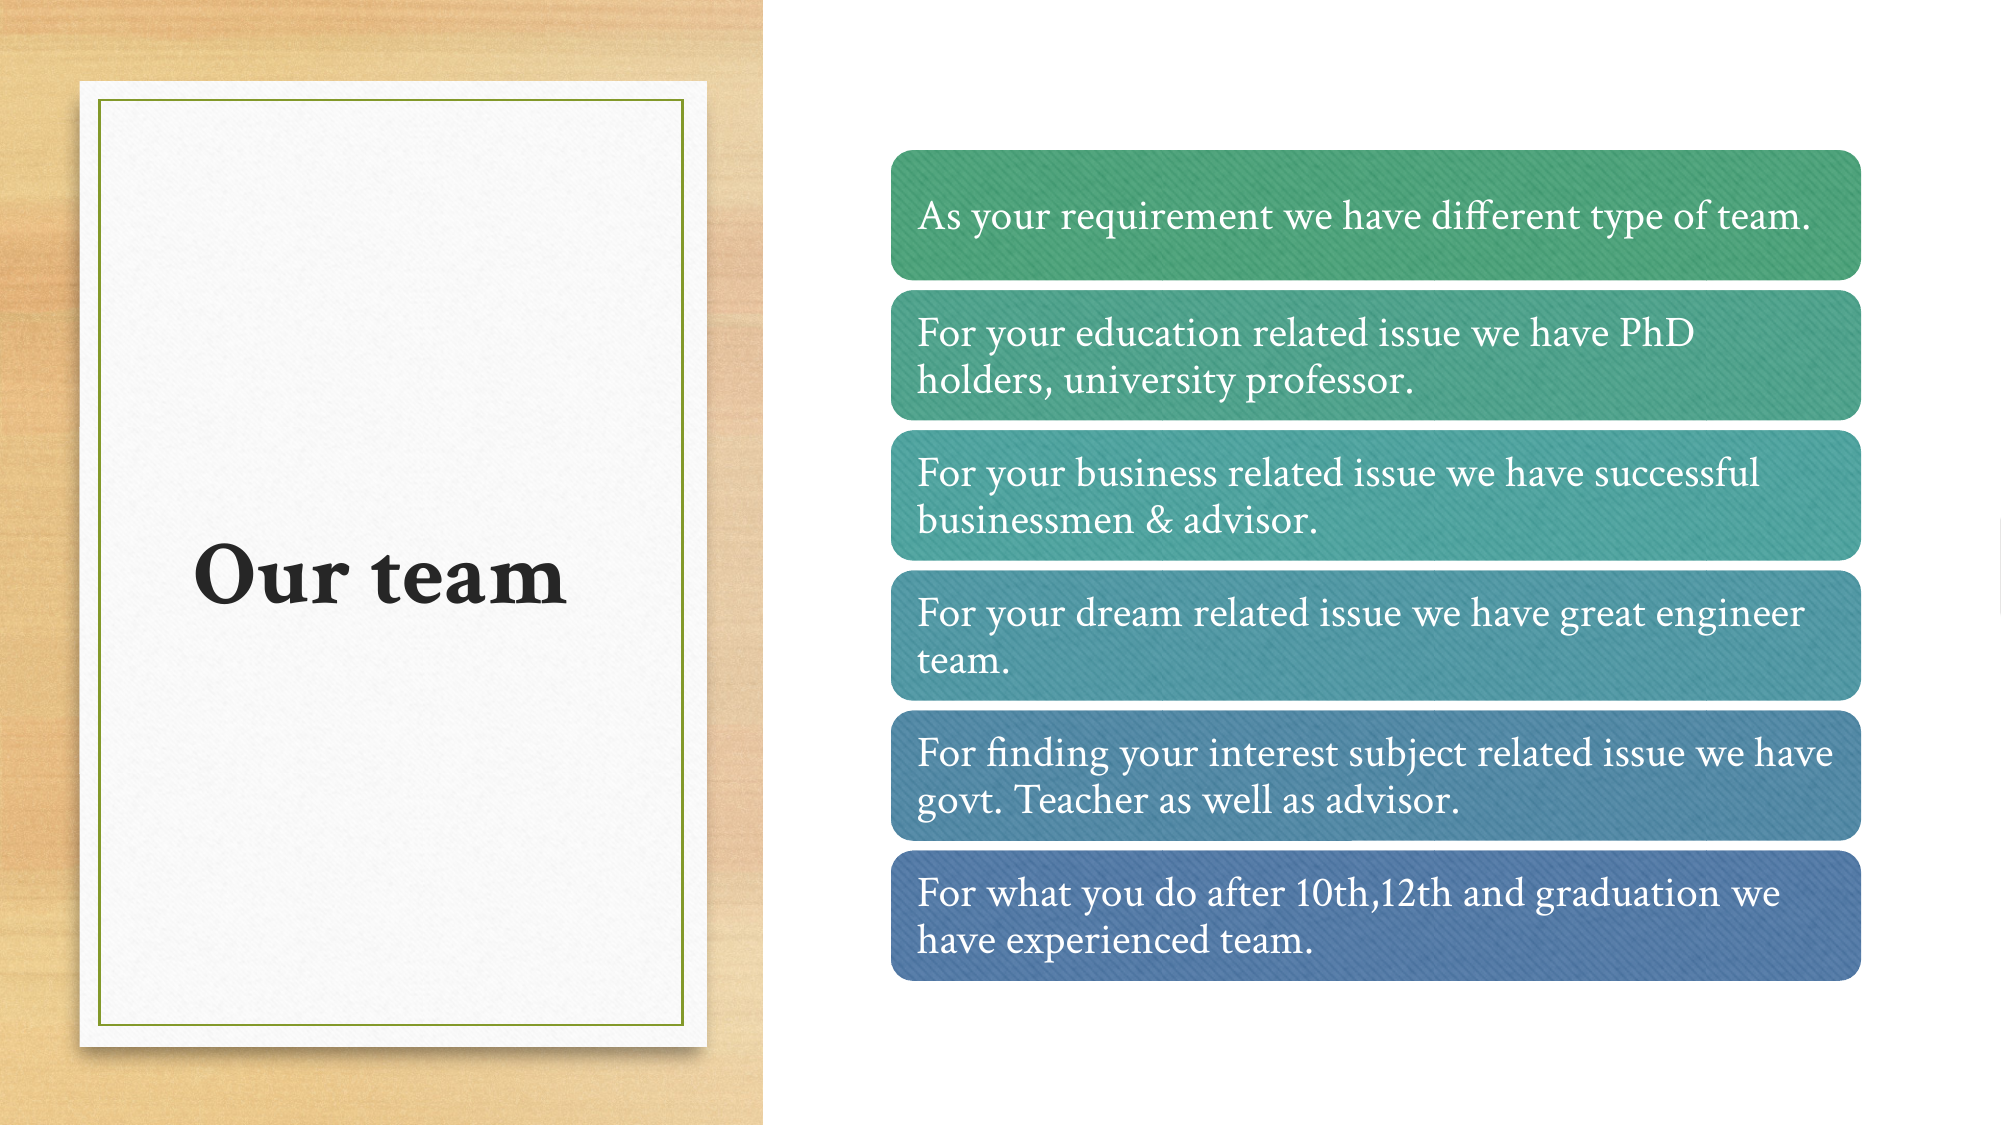

As your requirement we have different type of team.
For your education related issue we have PhD holders, university professor.
For your business related issue we have successful businessmen & advisor.
For your dream related issue we have great engineer team.
For finding your interest subject related issue we have govt. Teacher as well as advisor.
For what you do after 10th,12th and graduation we have experienced team.
# Our team